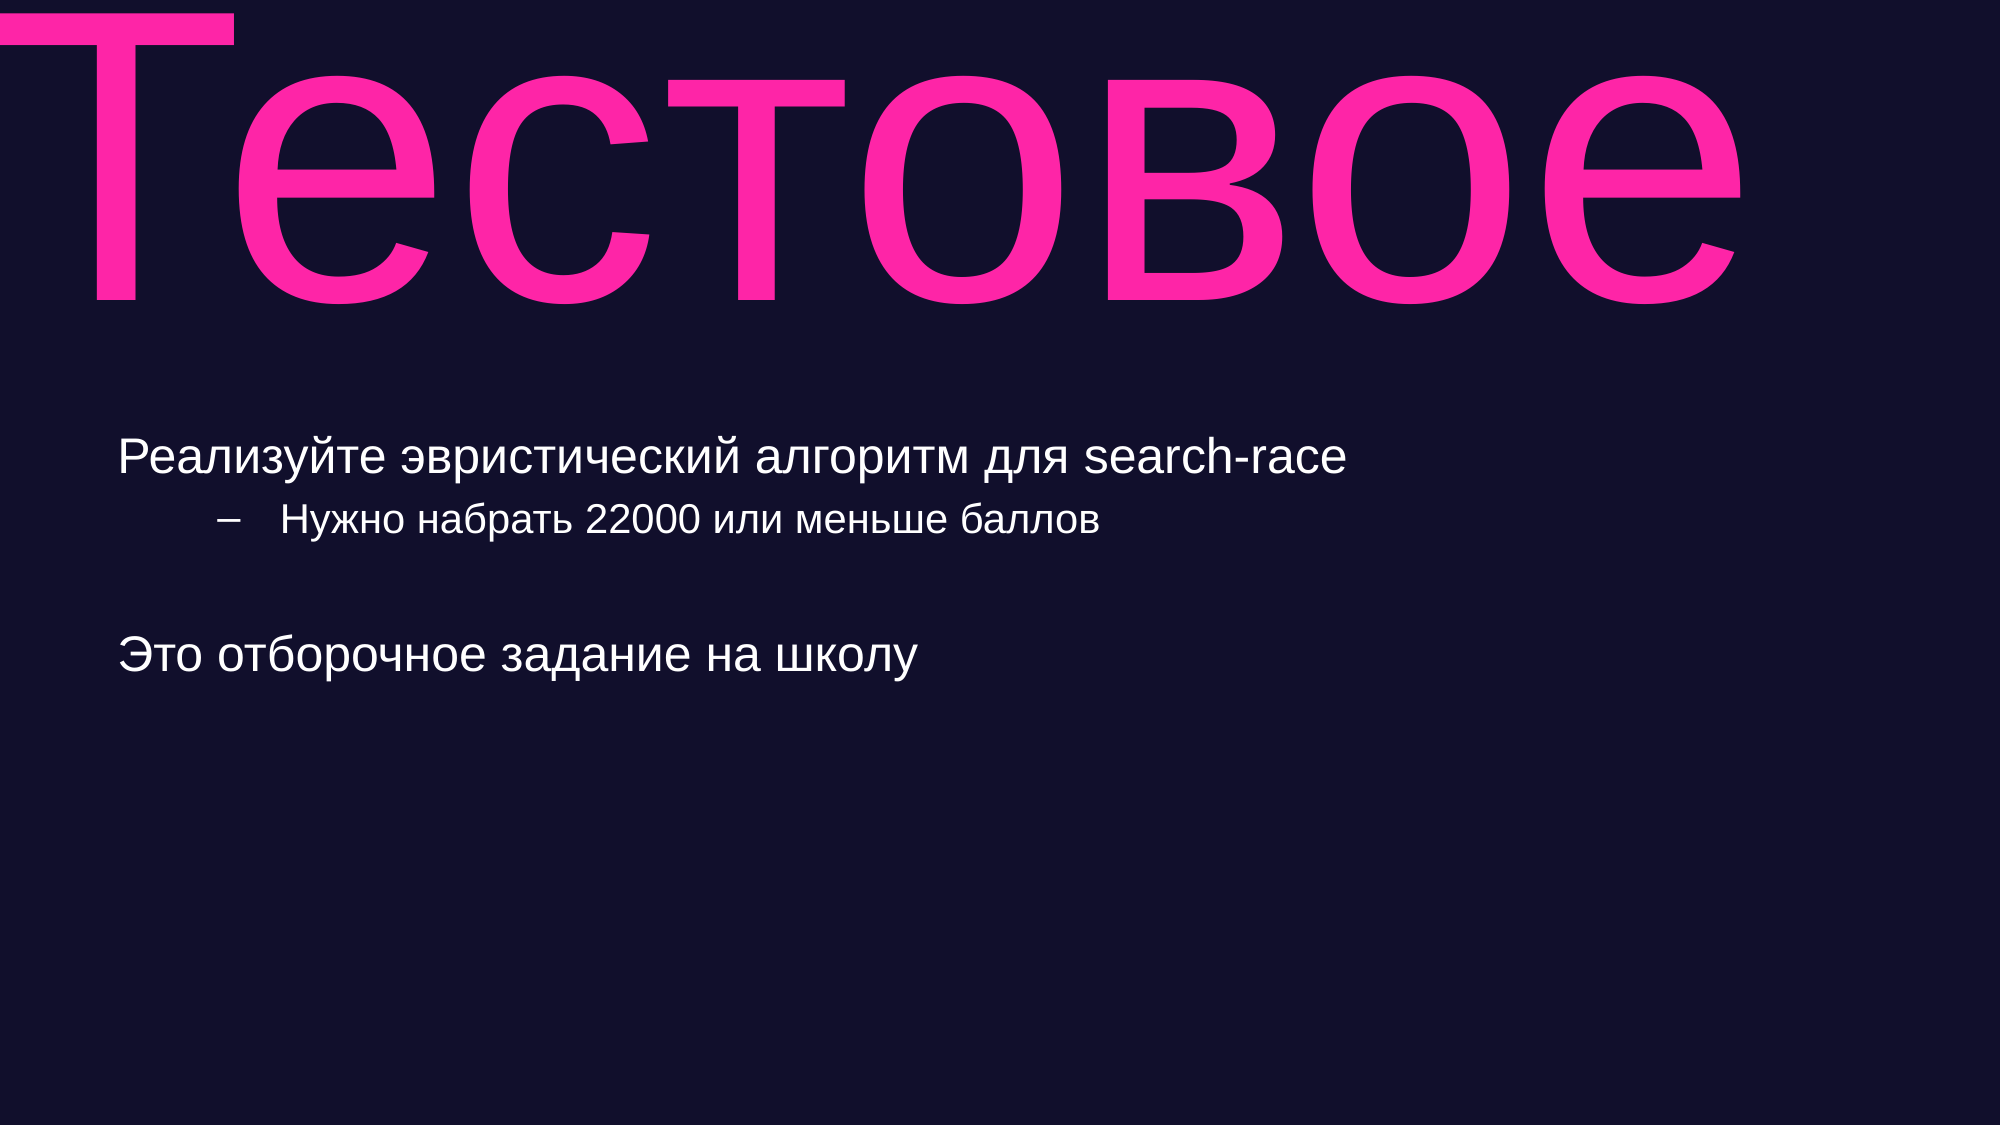

# Тестовое
Реализуйте эвристический алгоритм для search-race
Нужно набрать 22000 или меньше баллов

Это отборочное задание на школу